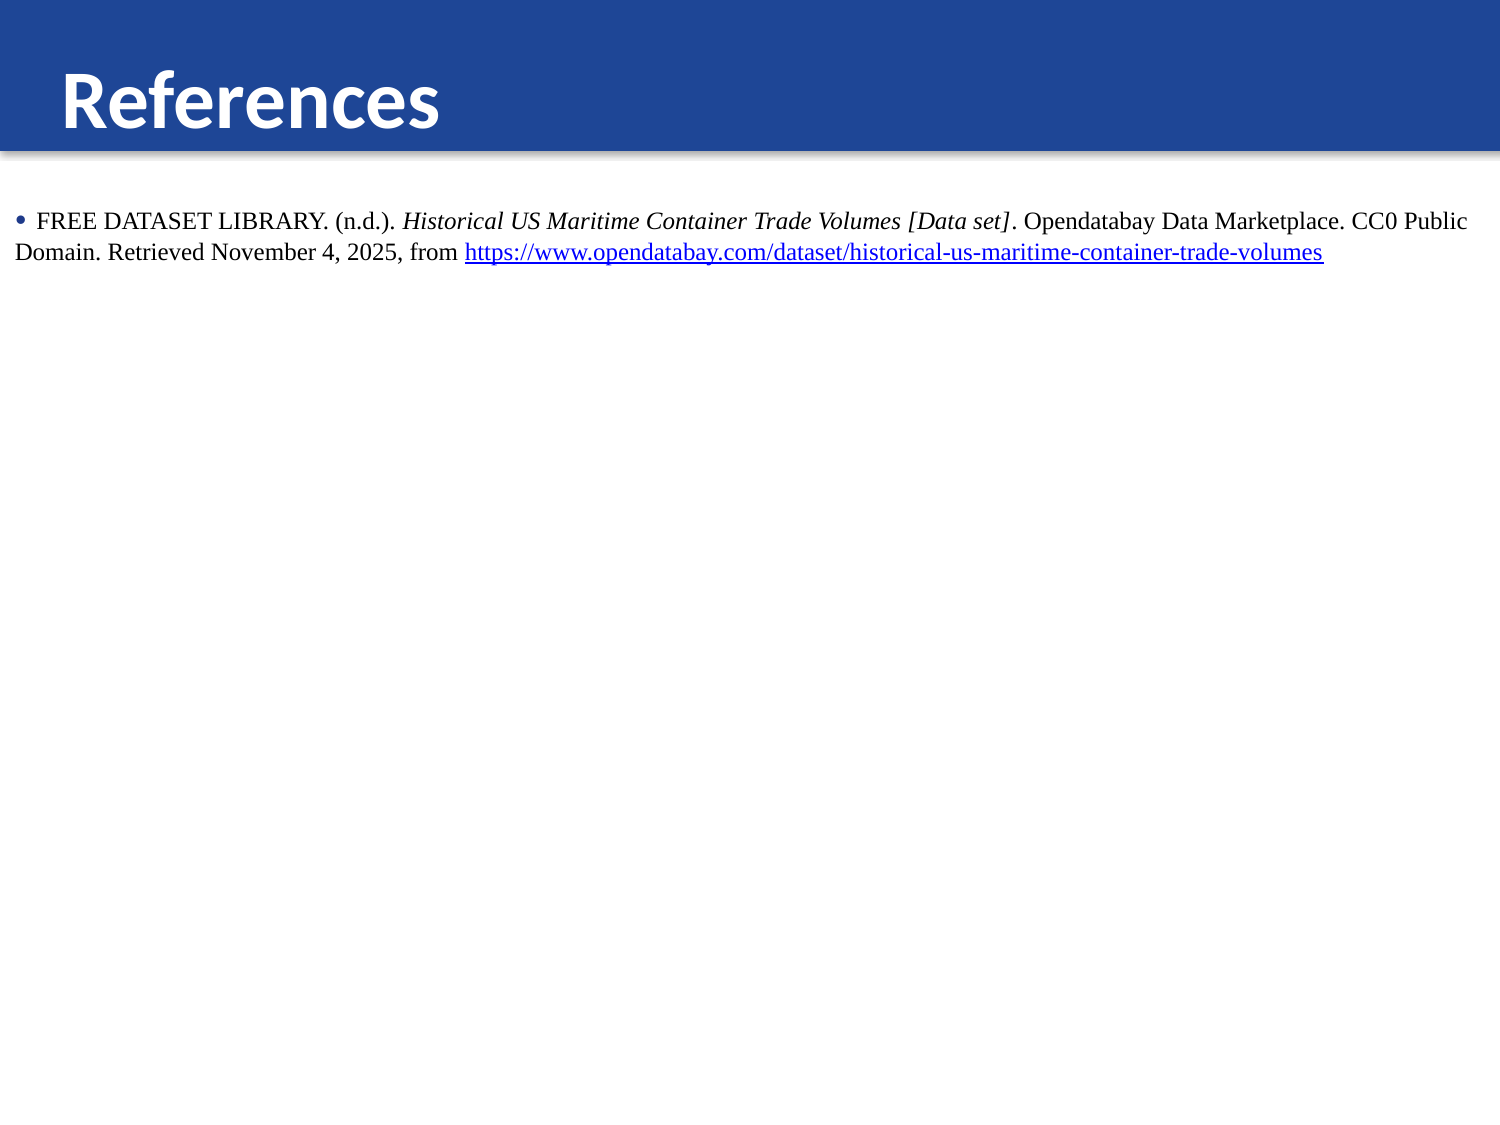

References
1
• FREE DATASET LIBRARY. (n.d.). Historical US Maritime Container Trade Volumes [Data set]. Opendatabay Data Marketplace. CC0 Public Domain. Retrieved November 4, 2025, from https://www.opendatabay.com/dataset/historical-us-maritime-container-trade-volumes